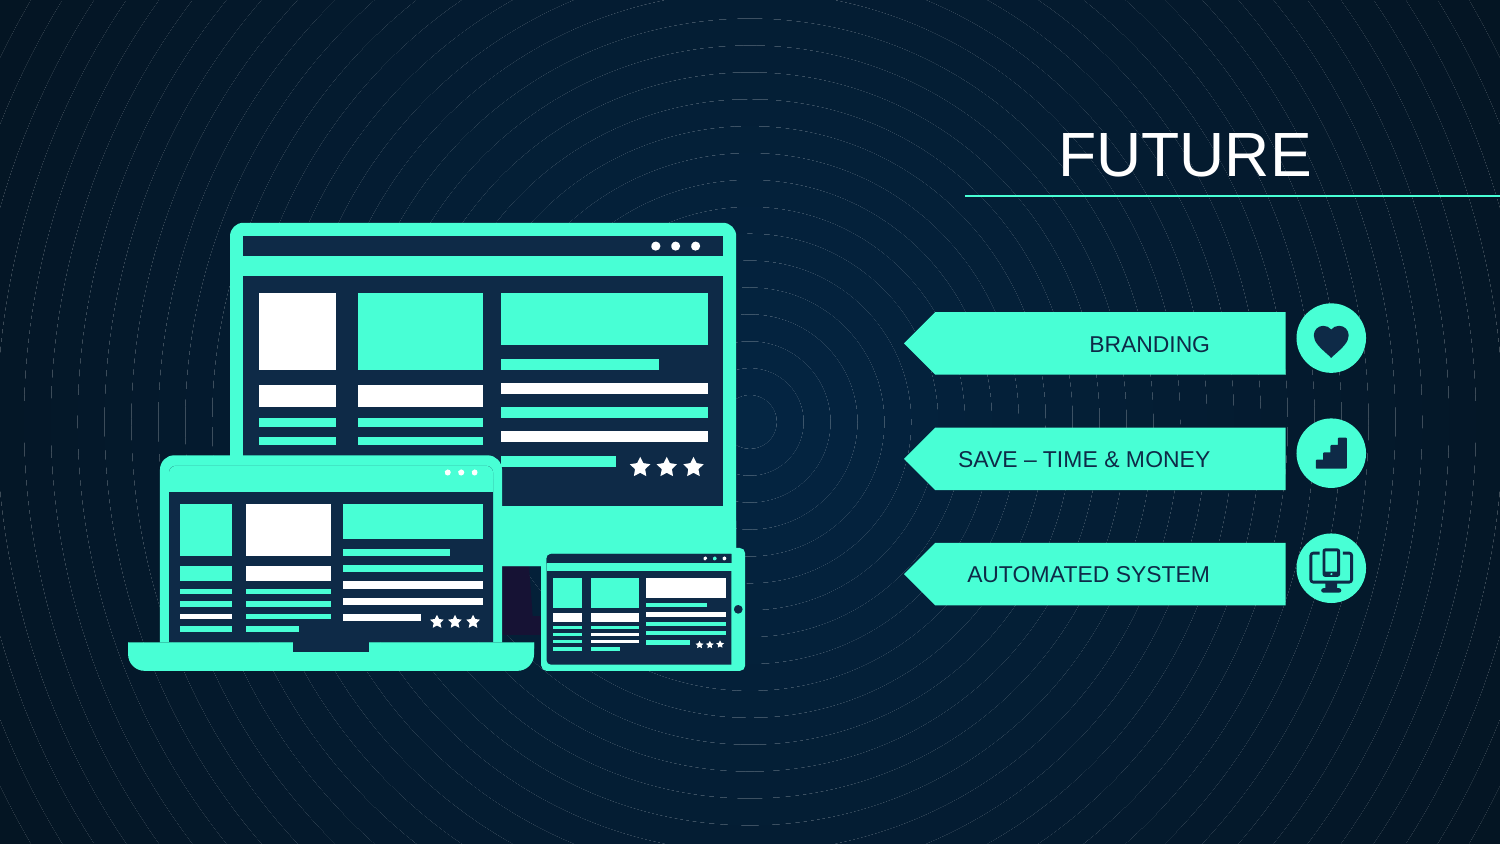

FUTURE

# BRANDING

SAVE – TIME & MONEY

AUTOMATED SYSTEM